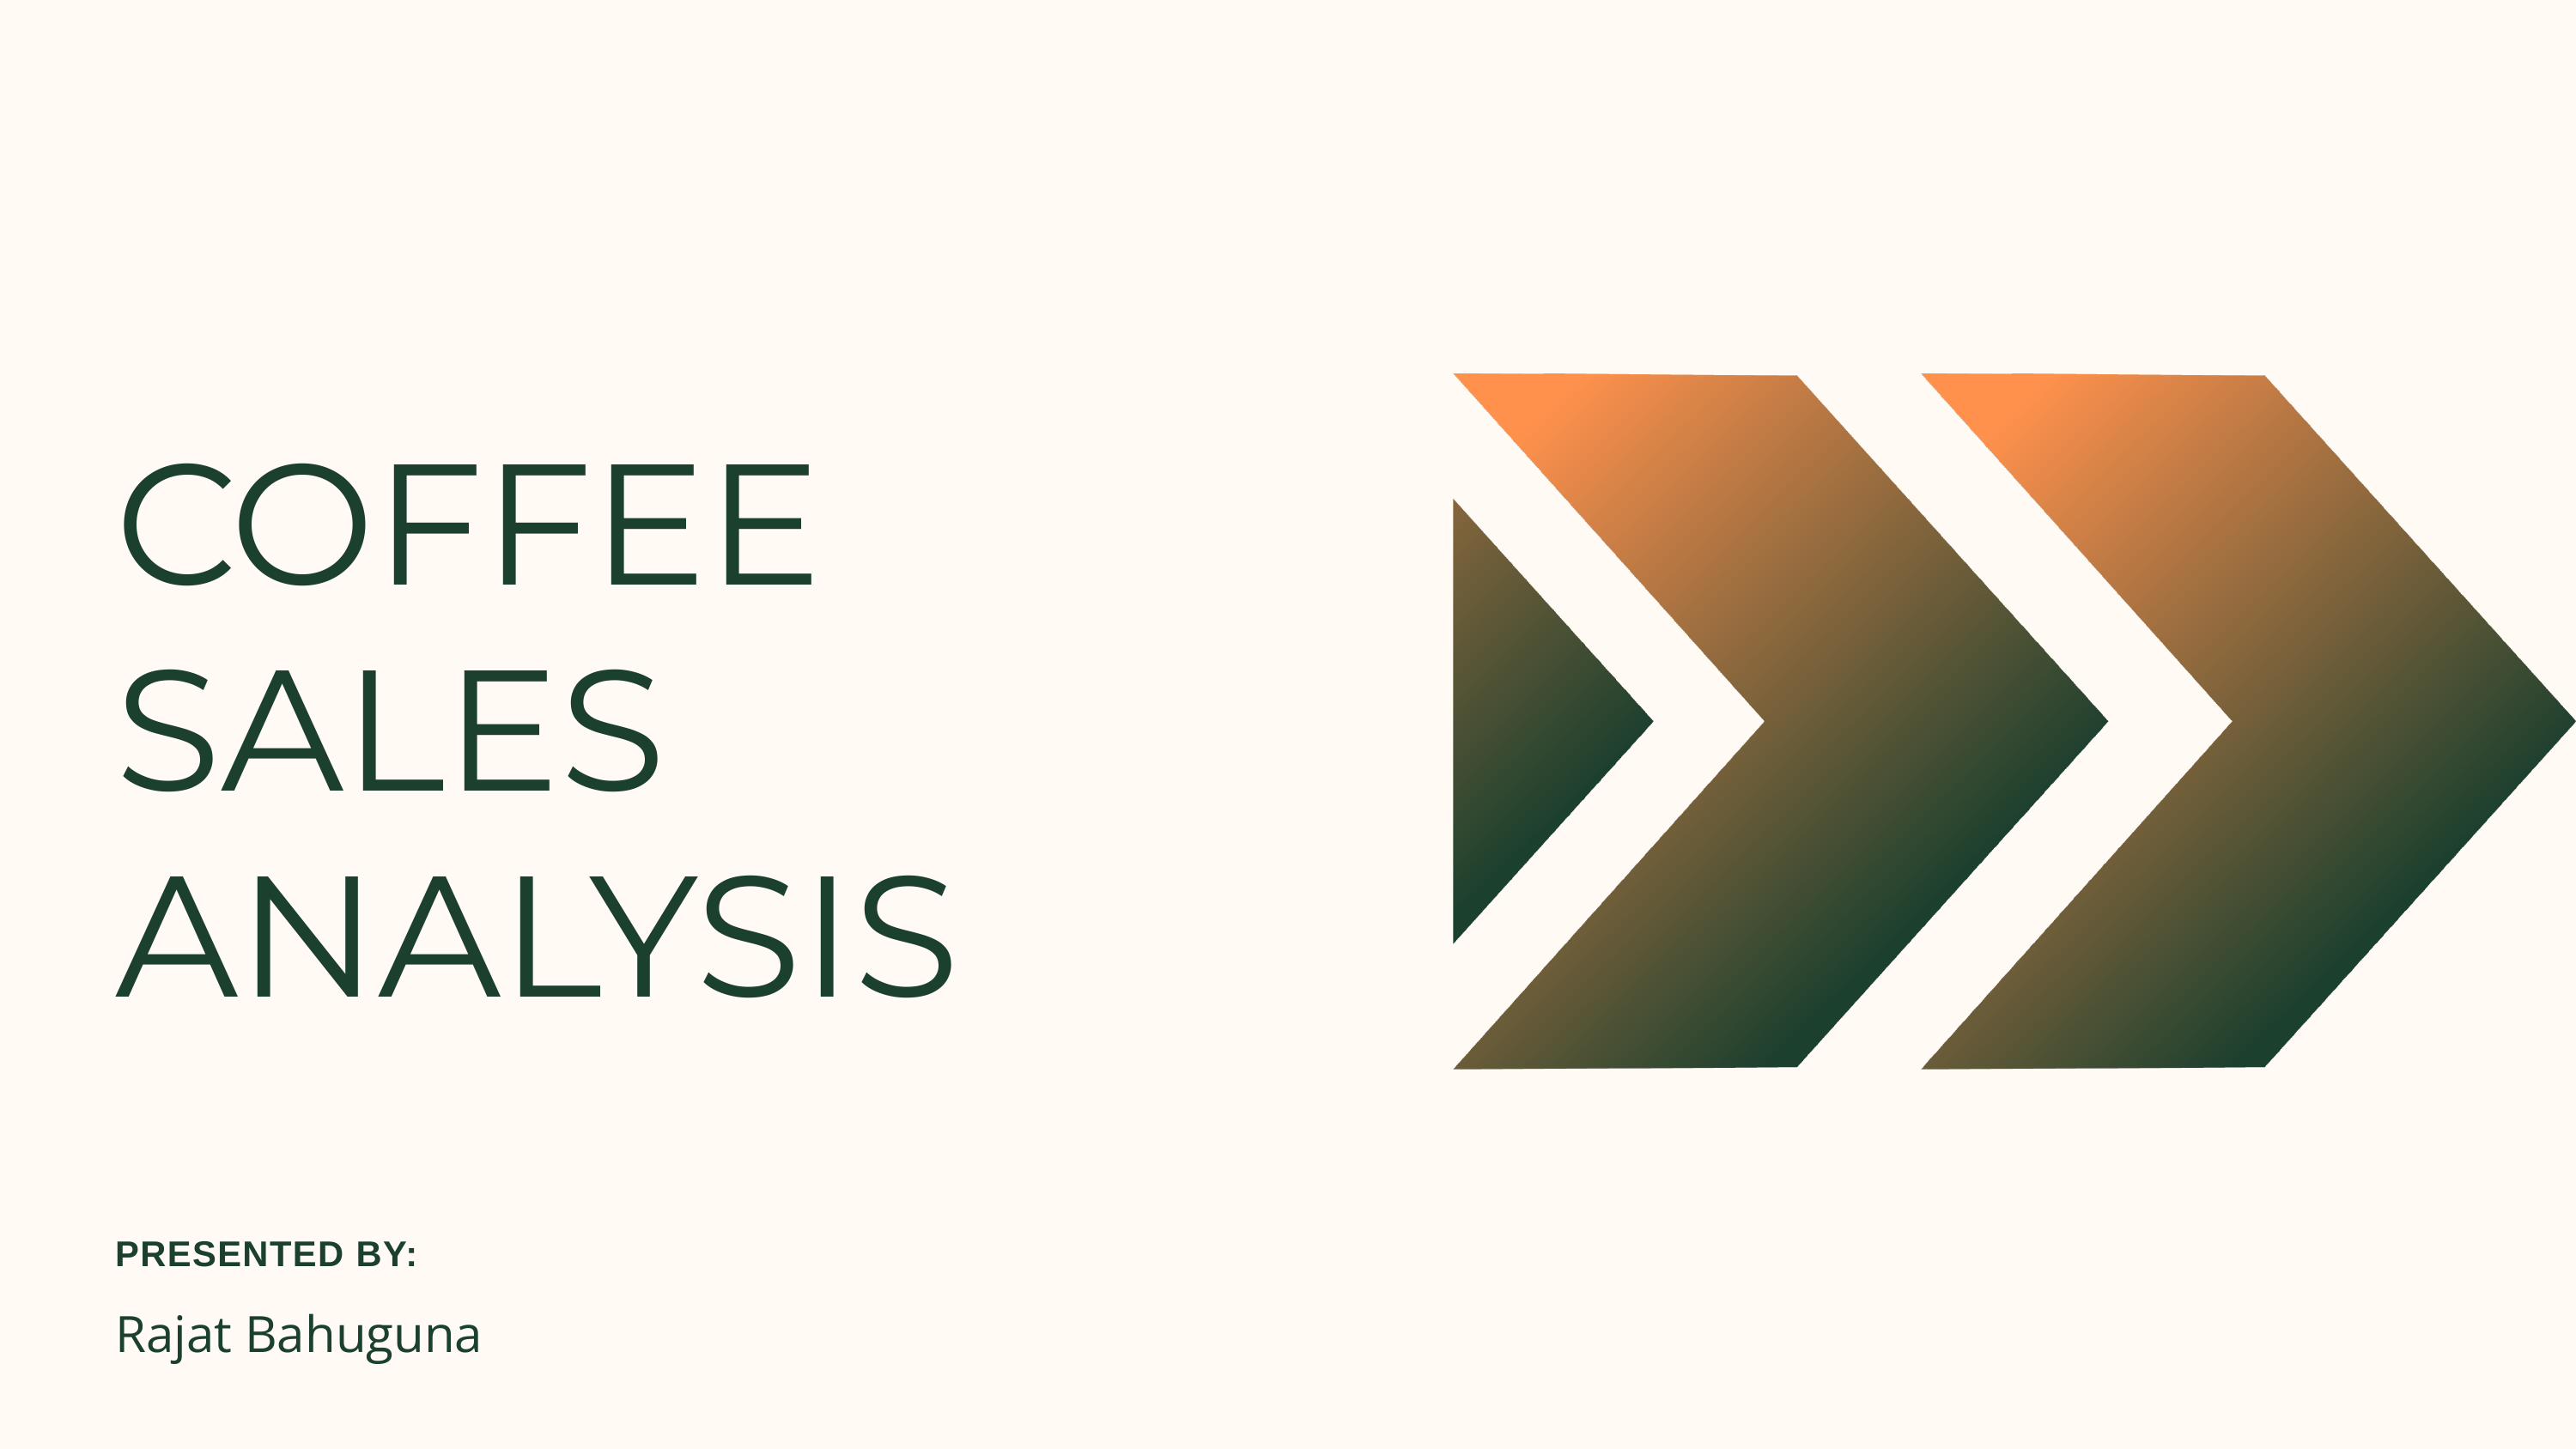

COFFEE SALES ANALYSIS
PRESENTED BY:
Rajat Bahuguna